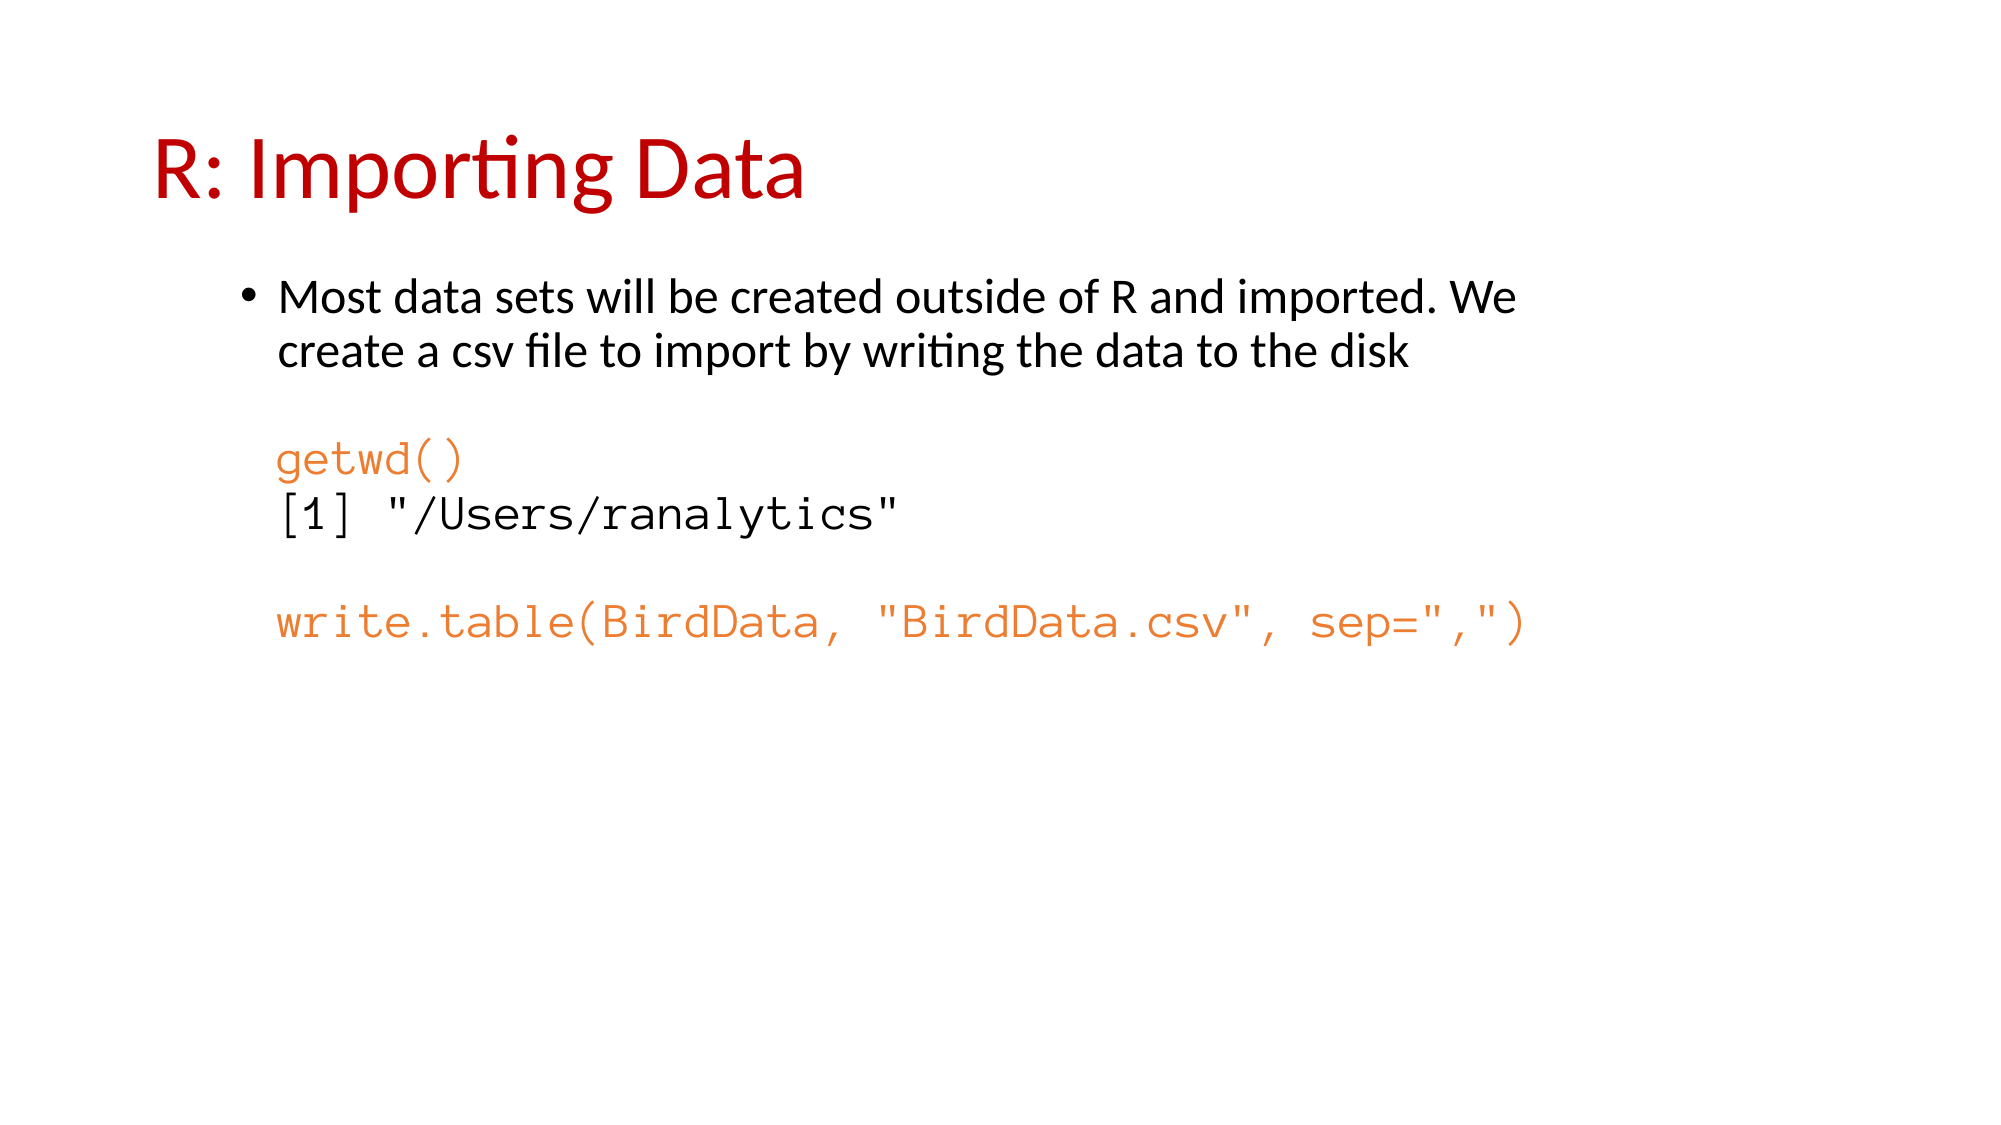

# R: Importing Data
Most data sets will be created outside of R and imported. We create a csv file to import by writing the data to the disk
getwd()
[1] "/Users/ranalytics"
write.table(BirdData, "BirdData.csv", sep=",")